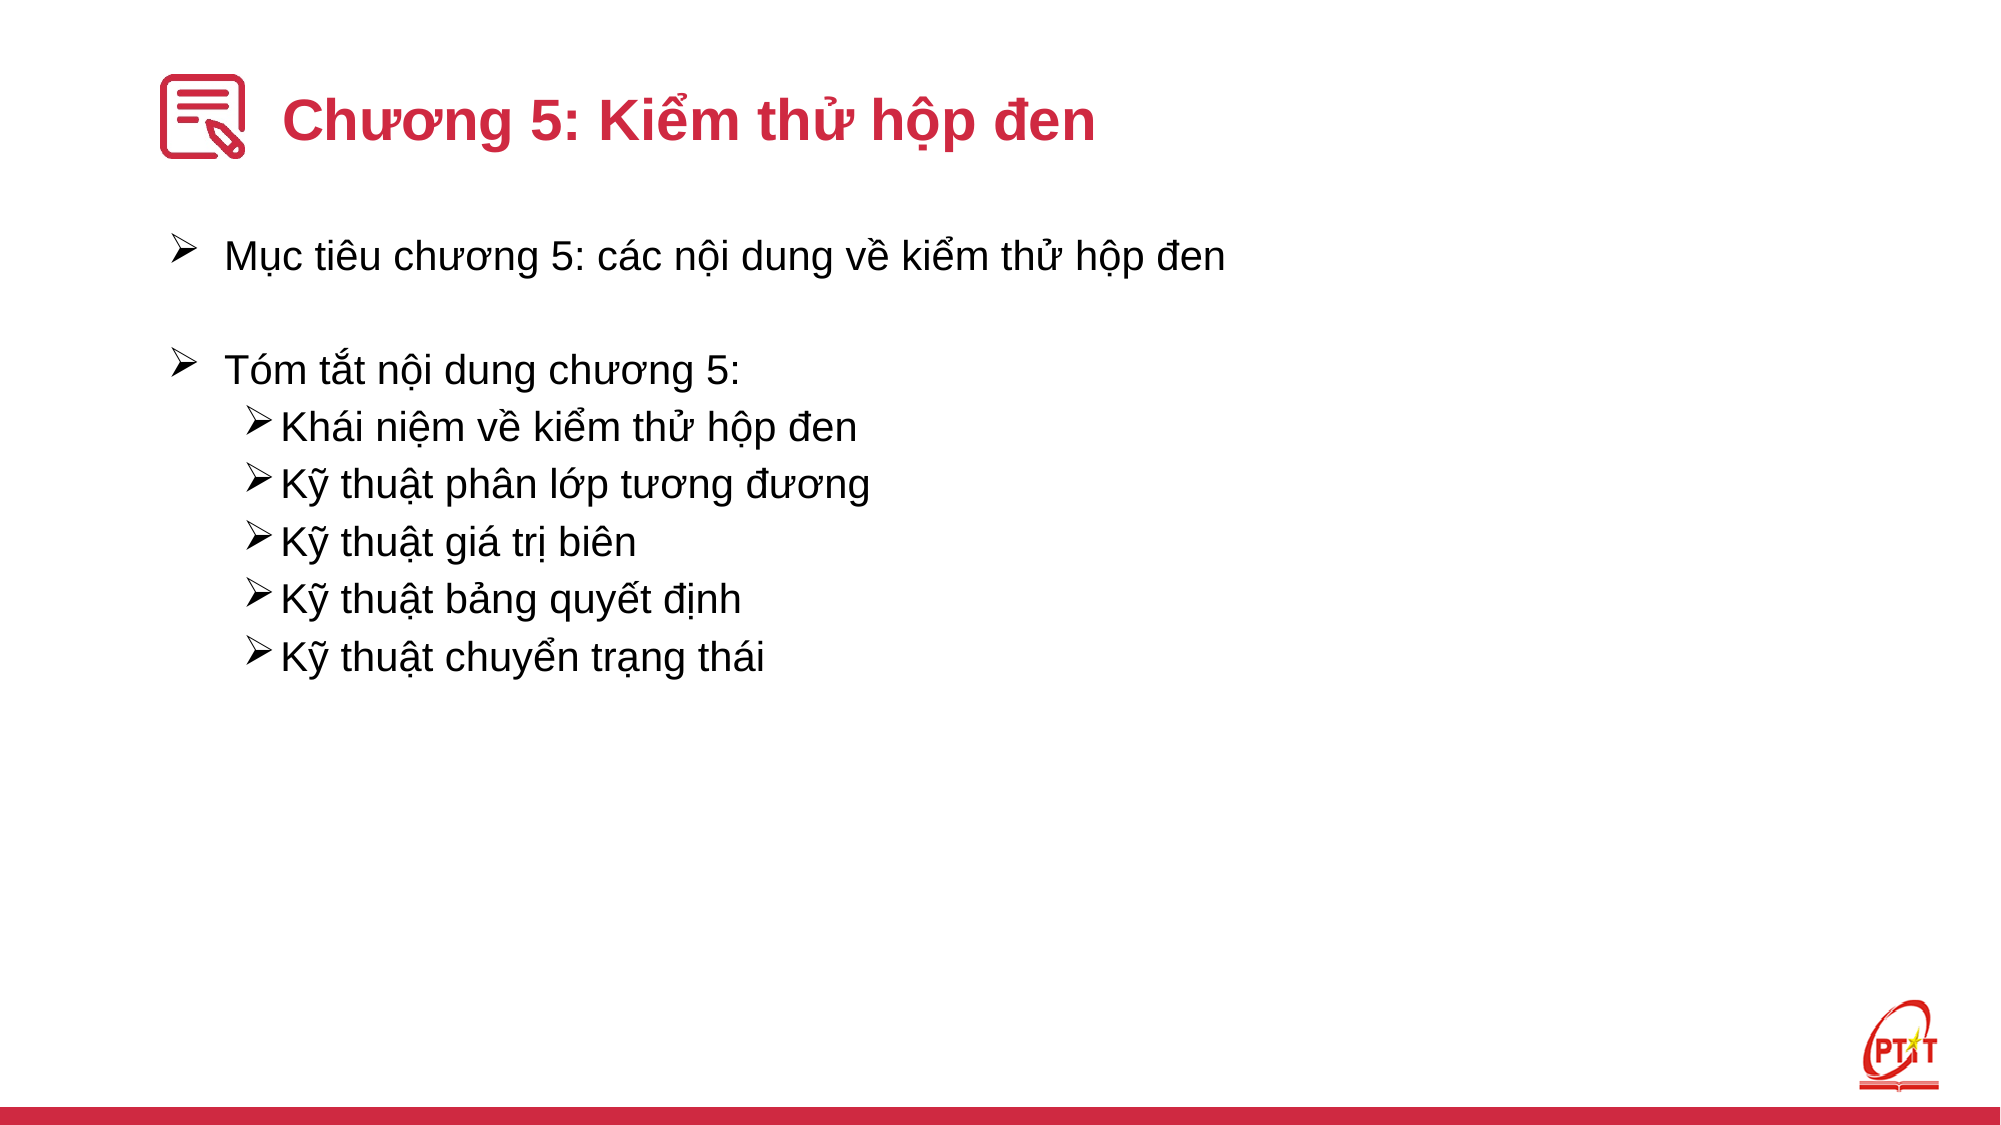

# Chương 5: Kiểm thử hộp đen
Mục tiêu chương 5: các nội dung về kiểm thử hộp đen

Tóm tắt nội dung chương 5:
Khái niệm về kiểm thử hộp đen
Kỹ thuật phân lớp tương đương
Kỹ thuật giá trị biên
Kỹ thuật bảng quyết định
Kỹ thuật chuyển trạng thái